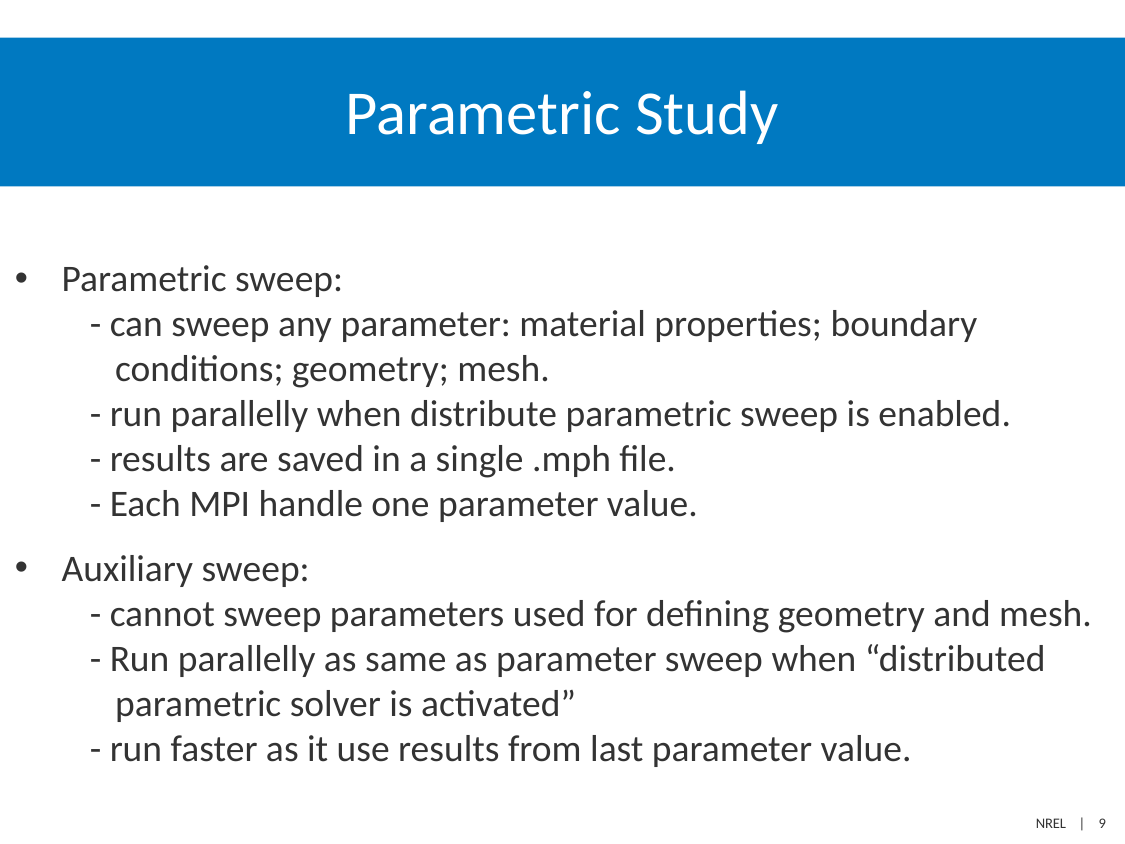

# Parametric Study
Parametric sweep:
- can sweep any parameter: material properties; boundary
   conditions; geometry; mesh.
- run parallelly when distribute parametric sweep is enabled.
- results are saved in a single .mph file.
- Each MPI handle one parameter value.

Auxiliary sweep:
- cannot sweep parameters used for defining geometry and mesh.
- Run parallelly as same as parameter sweep when “distributed
   parametric solver is activated”
- run faster as it use results from last parameter value.